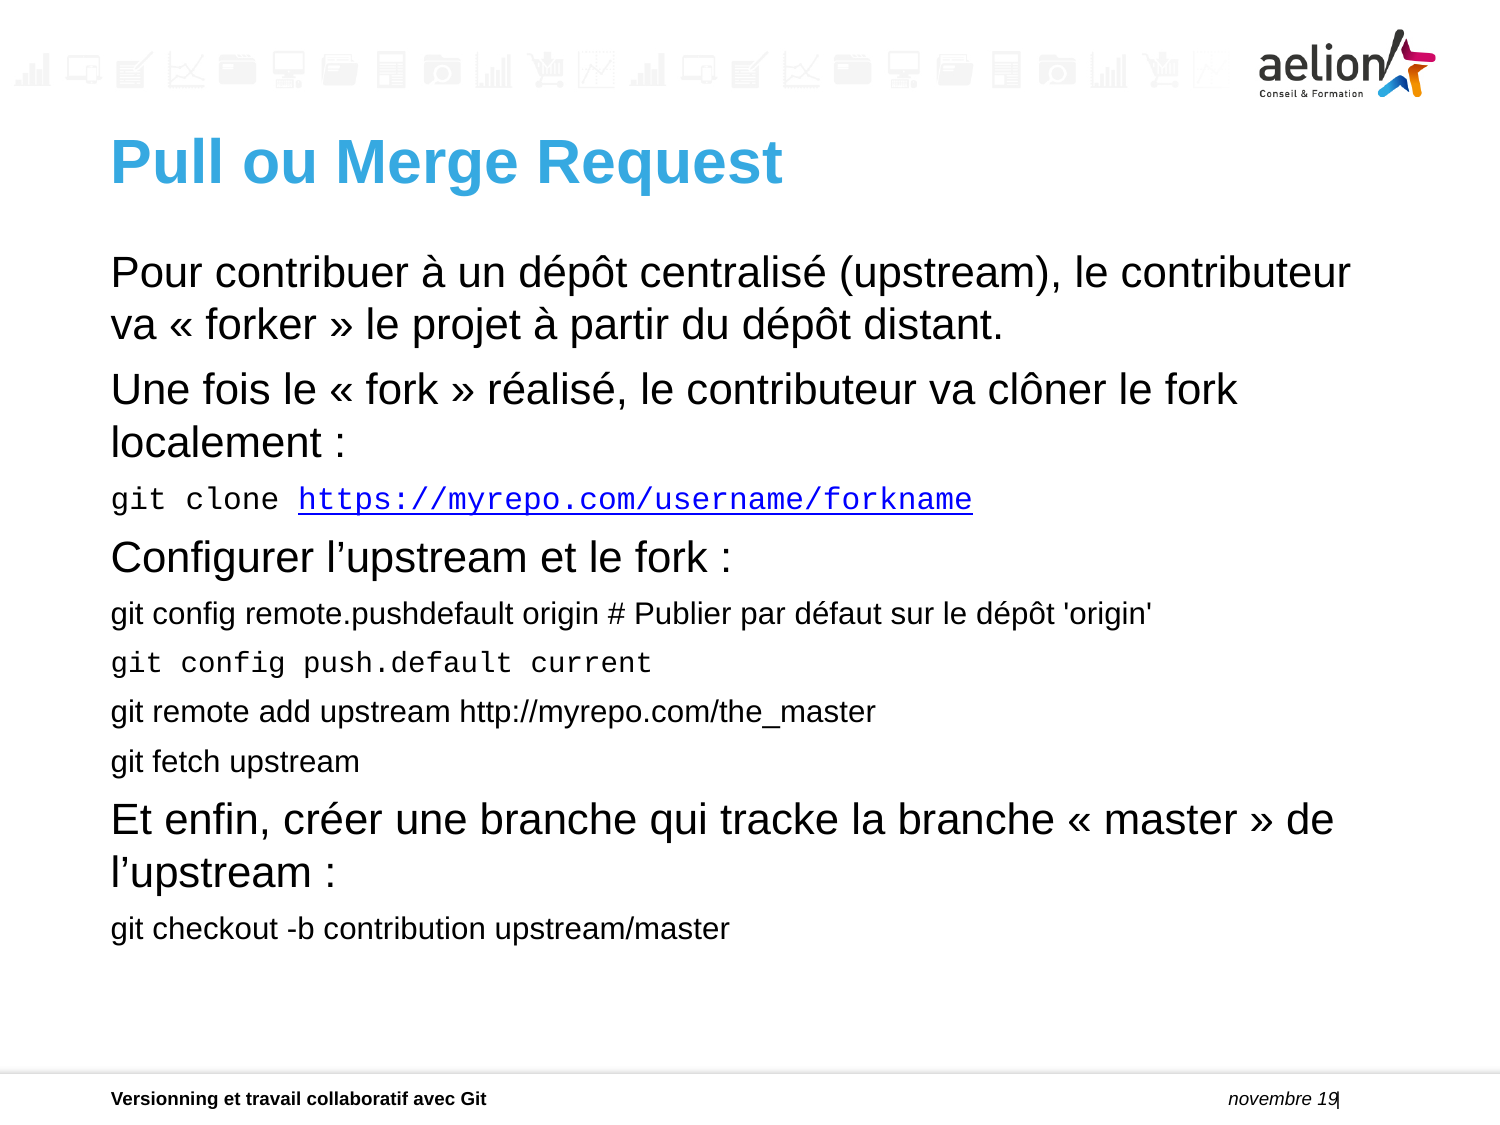

Pull ou Merge Request
Pour contribuer à un dépôt centralisé (upstream), le contributeur va « forker » le projet à partir du dépôt distant.
Une fois le « fork » réalisé, le contributeur va clôner le fork localement :
git clone https://myrepo.com/username/forkname
Configurer l’upstream et le fork :
git config remote.pushdefault origin # Publier par défaut sur le dépôt 'origin'
git config push.default current
git remote add upstream http://myrepo.com/the_master
git fetch upstream
Et enfin, créer une branche qui tracke la branche « master » de l’upstream :
git checkout -b contribution upstream/master

Versionning et travail collaboratif avec Git
novembre 19